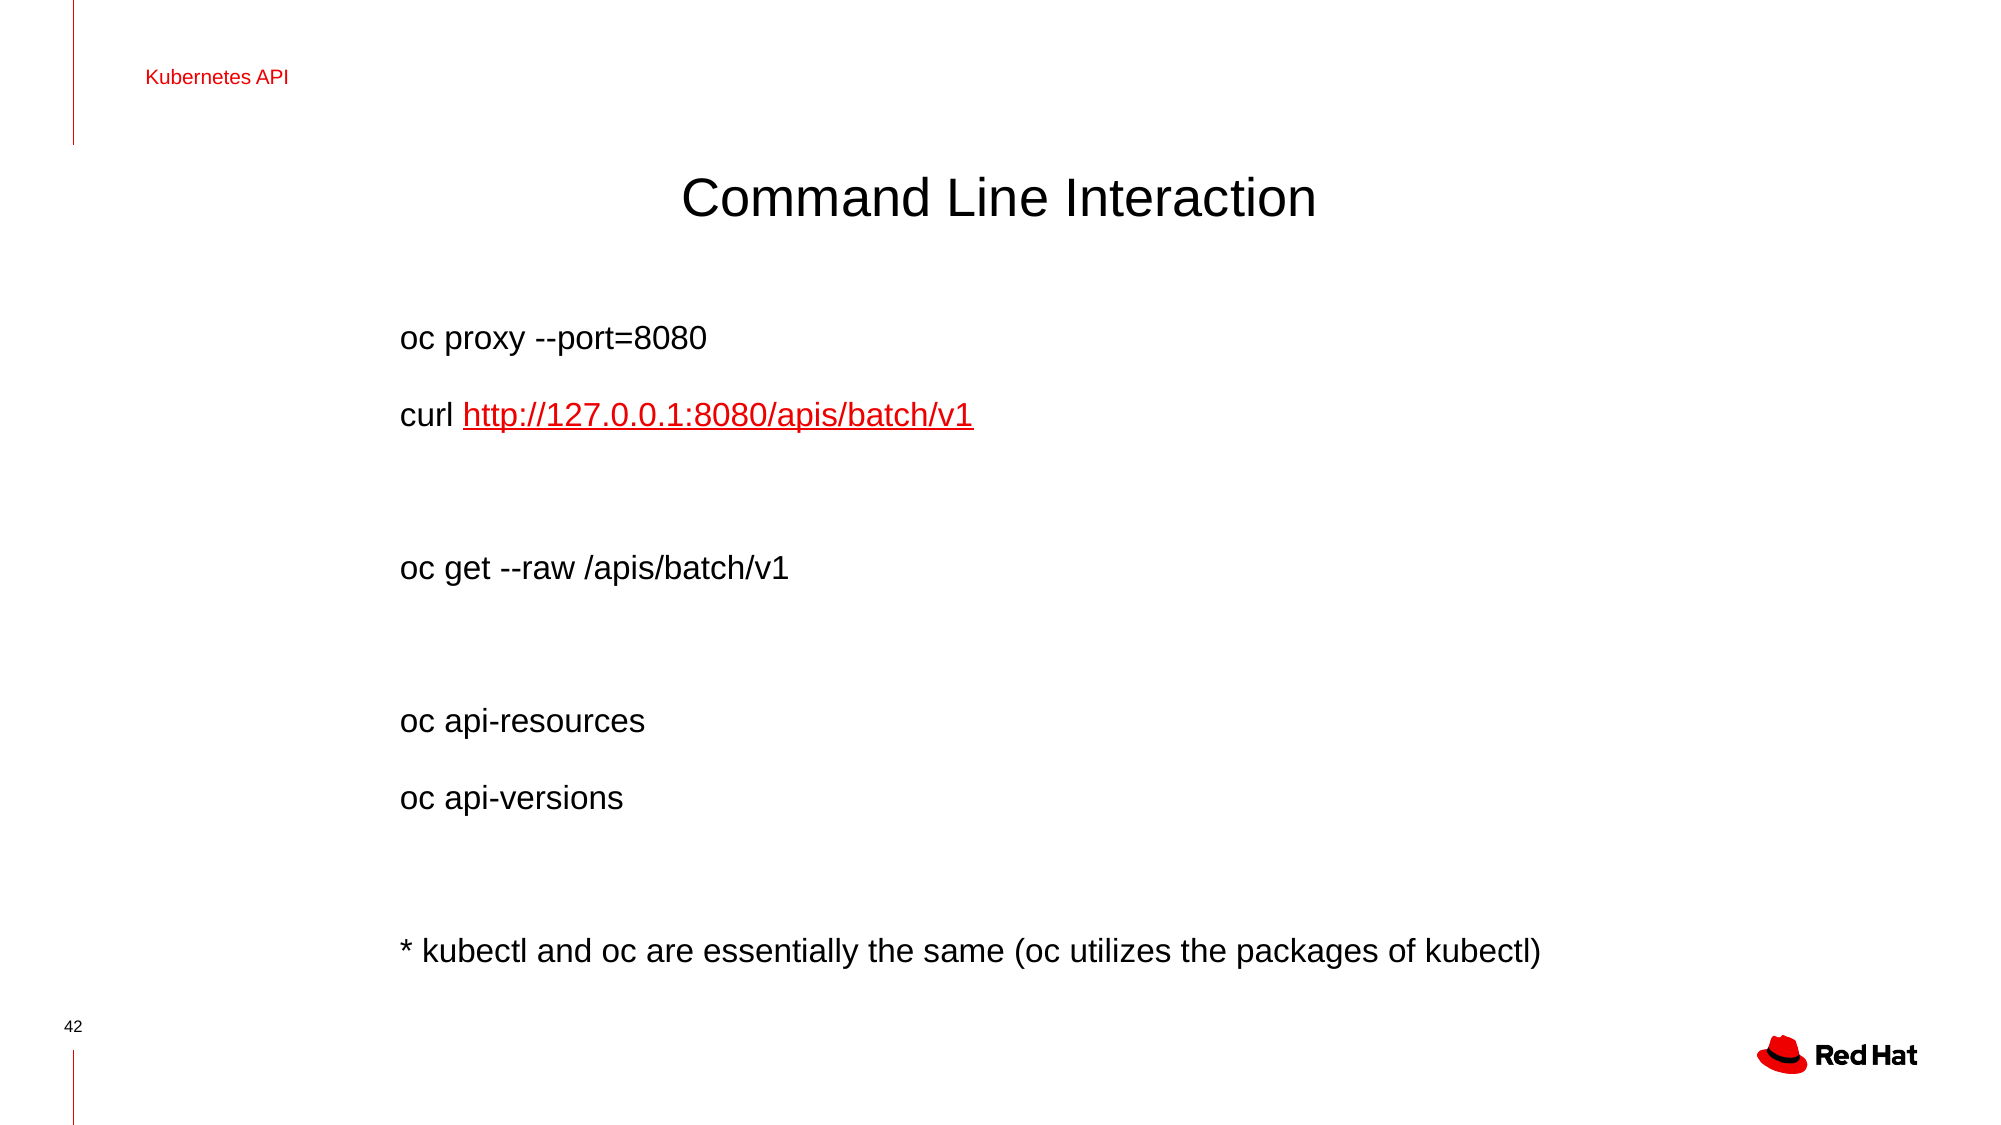

Kubernetes API
# Command Line Interaction
oc proxy --port=8080
curl http://127.0.0.1:8080/apis/batch/v1

oc get --raw /apis/batch/v1

oc api-resources
oc api-versions

* kubectl and oc are essentially the same (oc utilizes the packages of kubectl)

42